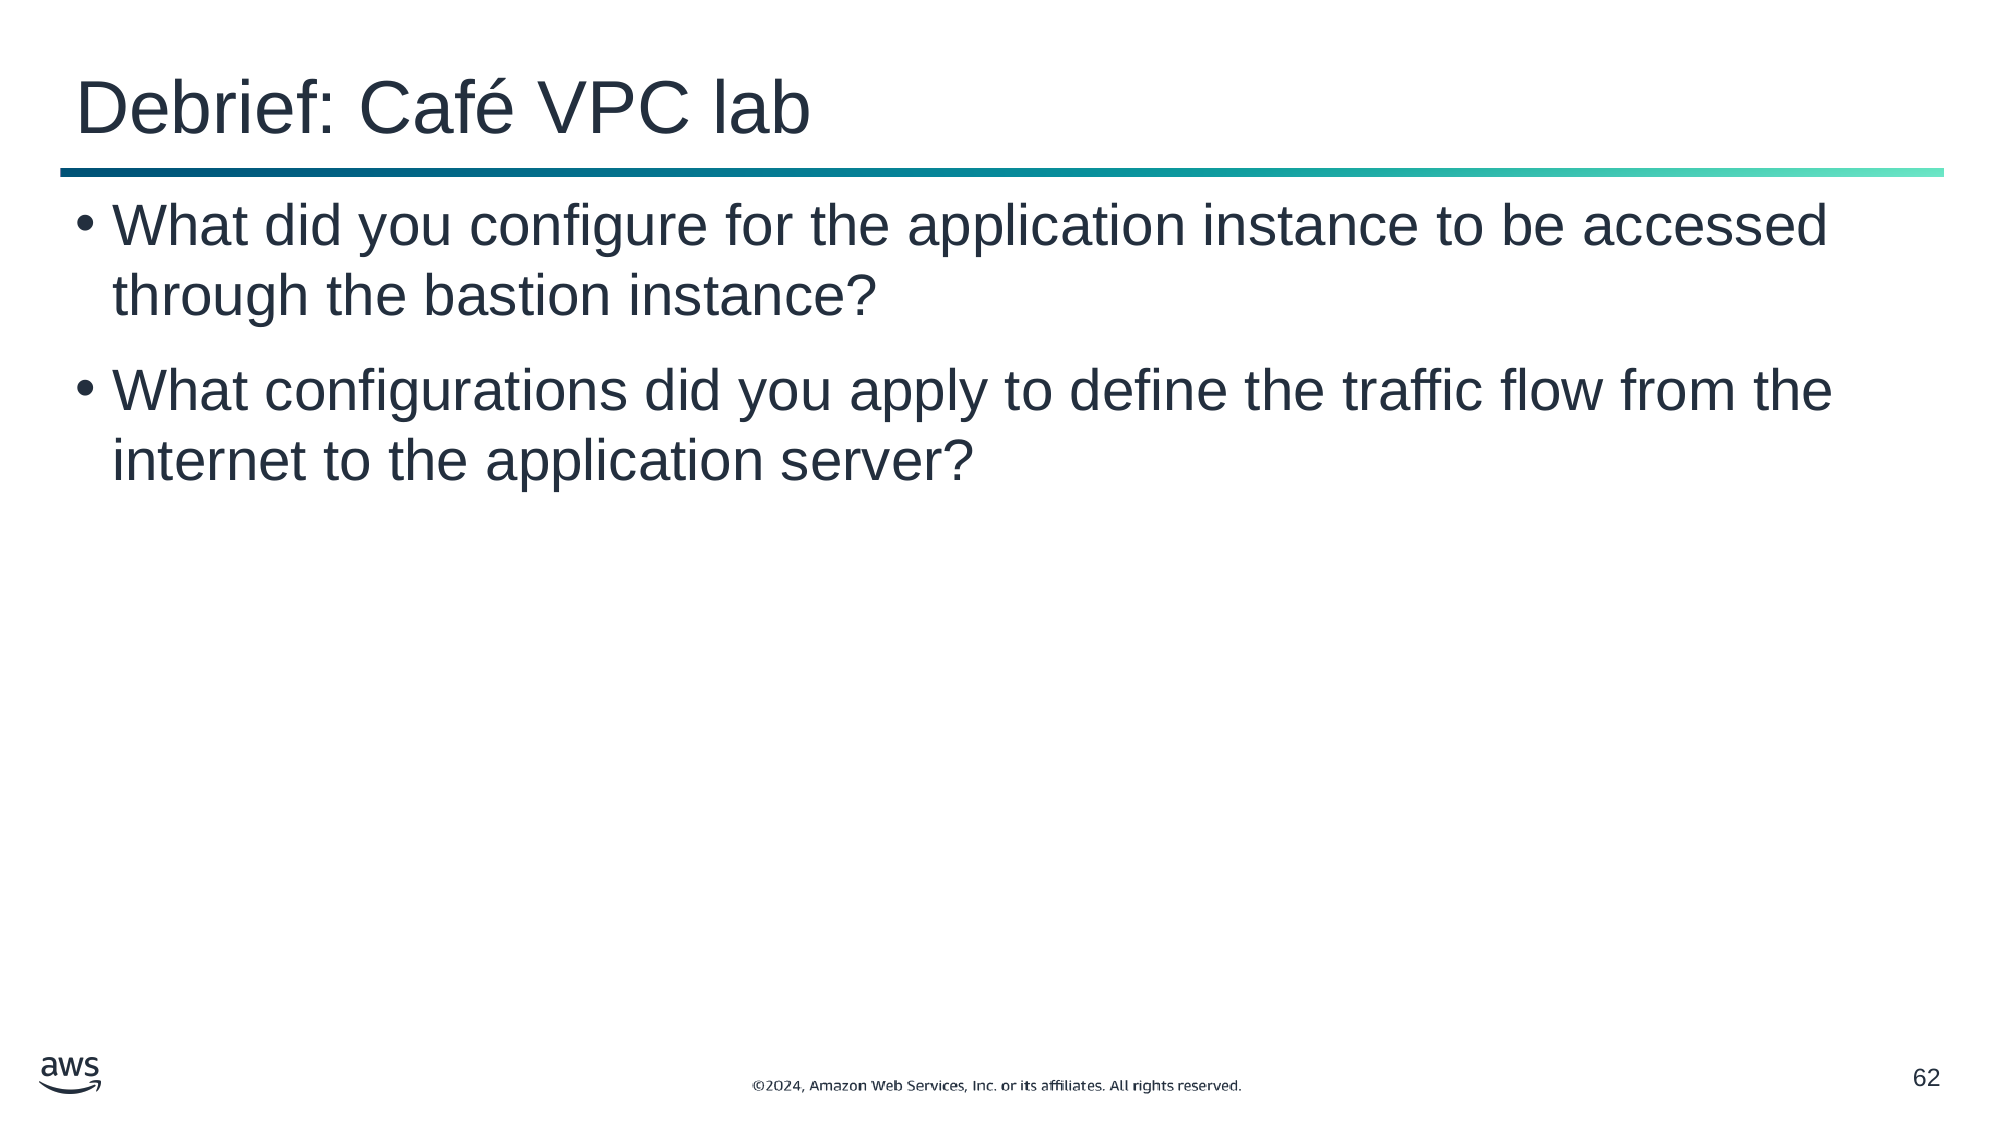

# Debrief: Café VPC lab
What did you configure for the application instance to be accessed through the bastion instance?
What configurations did you apply to define the traffic flow from the internet to the application server?
62